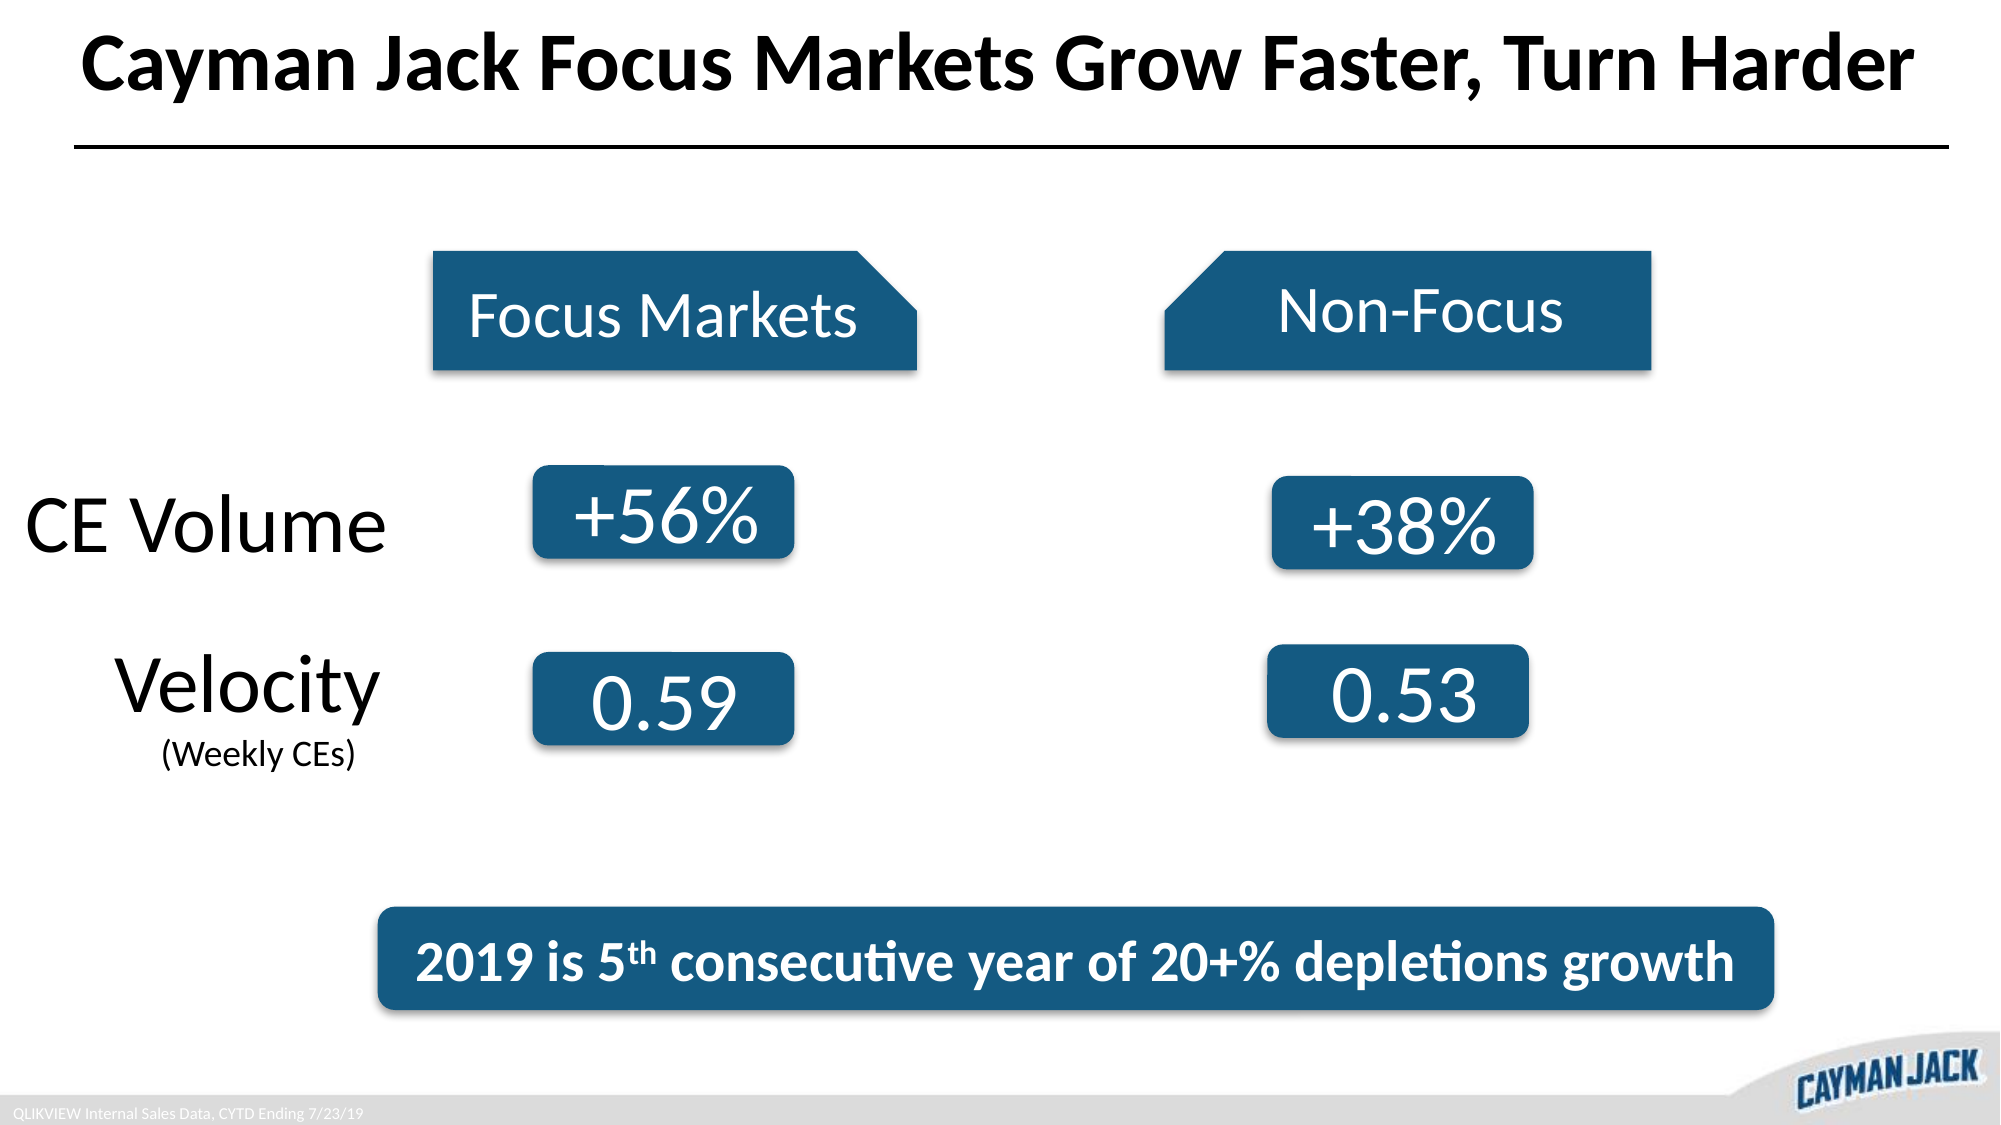

Cayman Jack Focus Markets Grow Faster, Turn Harder

Non-Focus
Focus Markets
+56%
CE Volume
+38%

Velocity
(Weekly CEs)
0.53
0.59

2019 is 5th consecutive year of 20+% depletions growth
QLIKVIEW Internal Sales Data, CYTD Ending 7/23/19